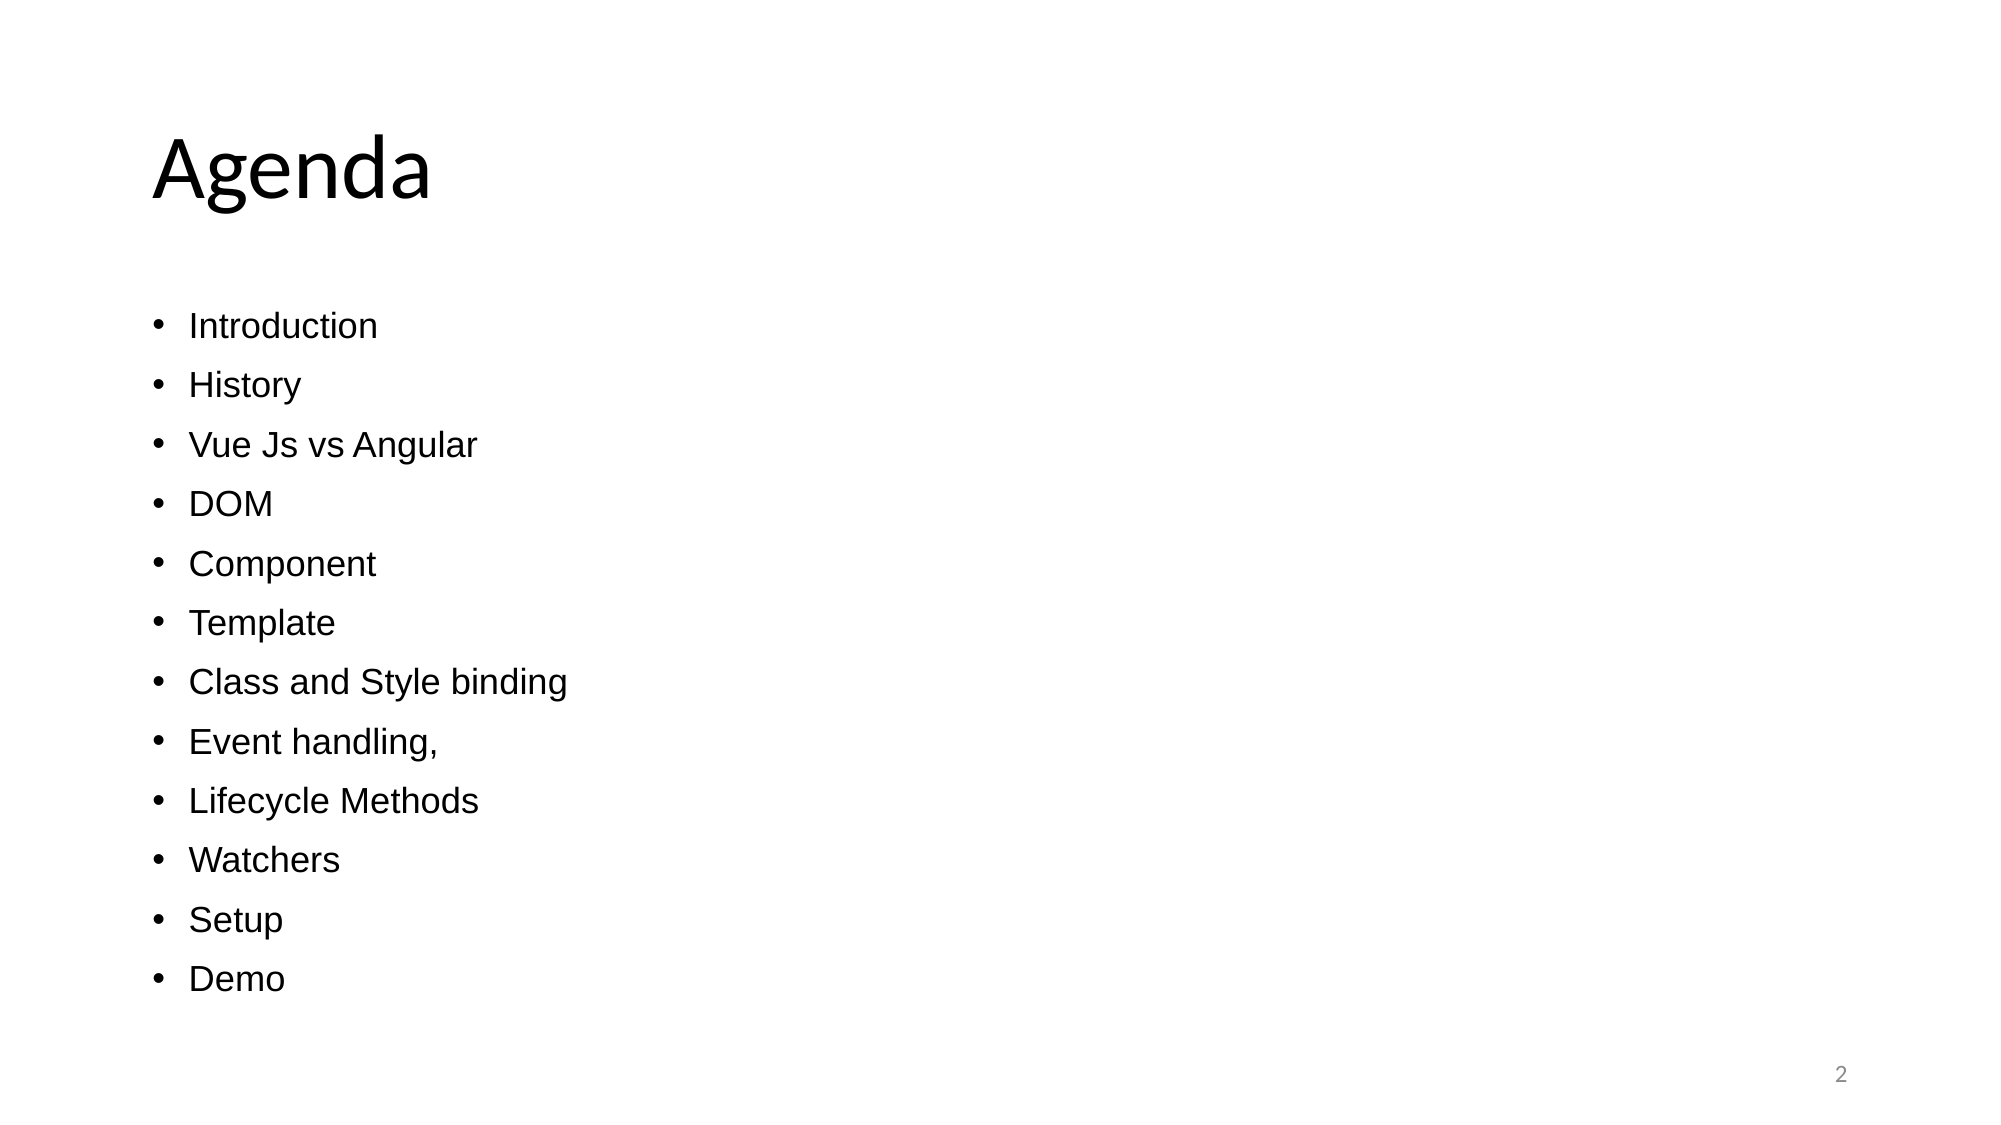

# Agenda
Introduction
History
Vue Js vs Angular
DOM
Component
Template
Class and Style binding
Event handling,
Lifecycle Methods
Watchers
Setup
Demo
2